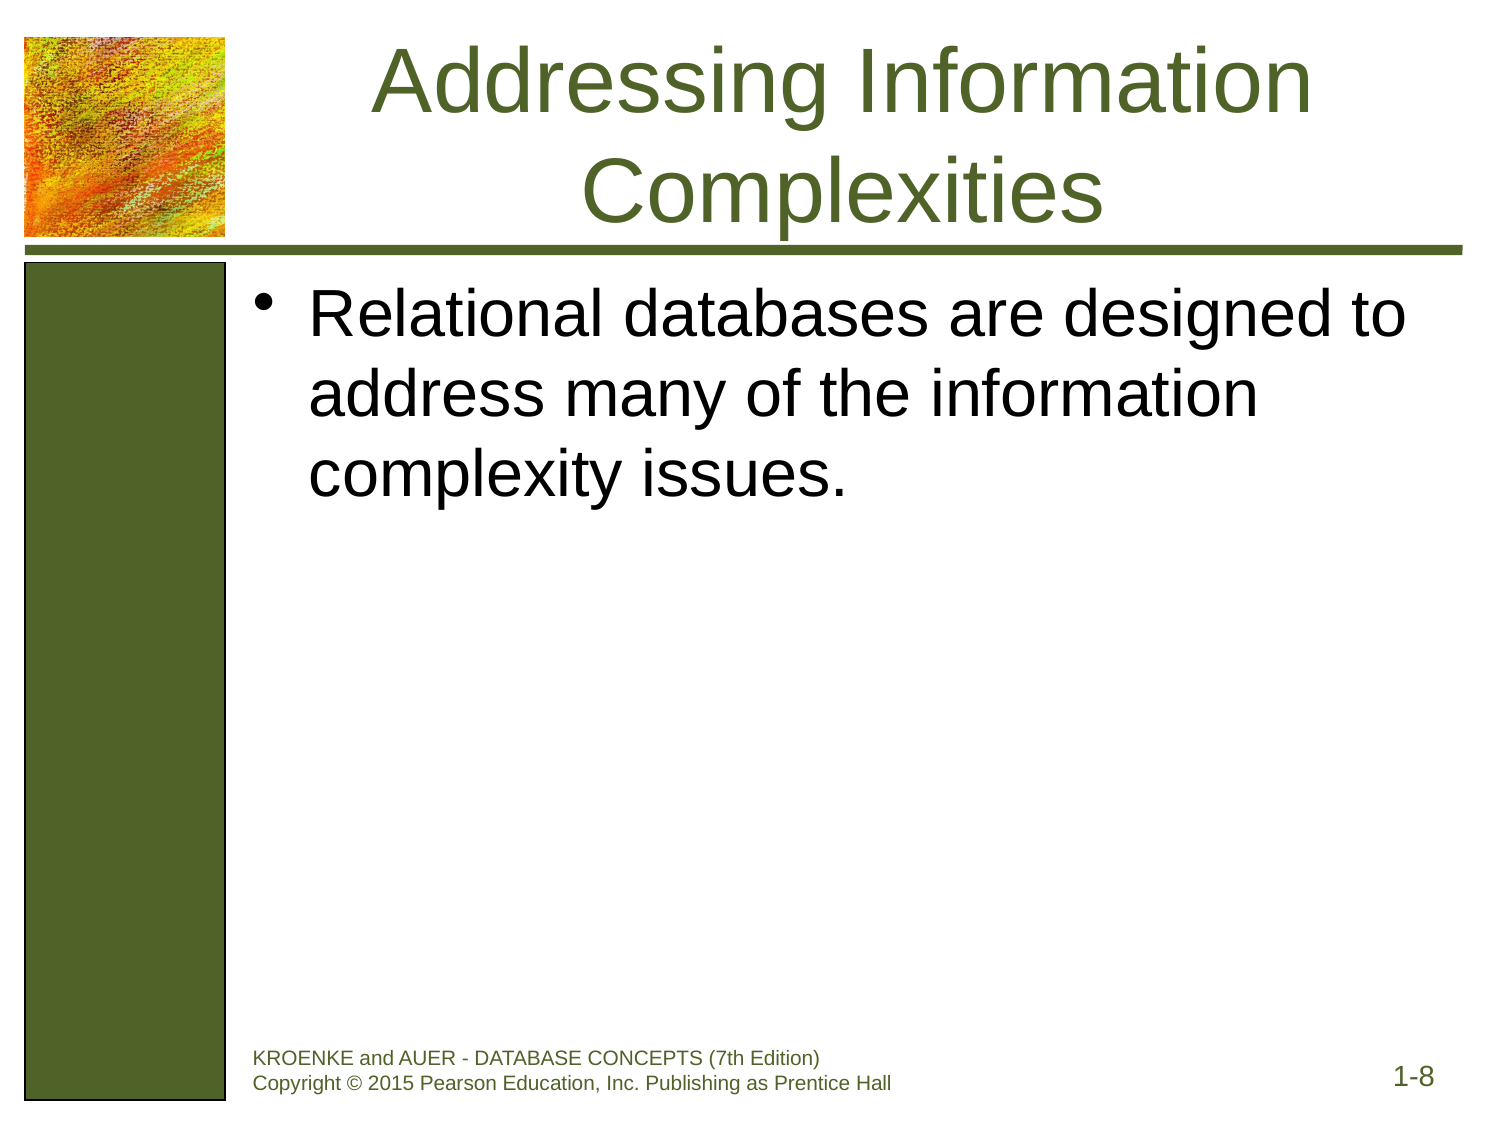

# Addressing Information Complexities
Relational databases are designed to address many of the information complexity issues.
KROENKE and AUER - DATABASE CONCEPTS (7th Edition)                                      Copyright © 2015 Pearson Education, Inc. Publishing as Prentice Hall
1-8